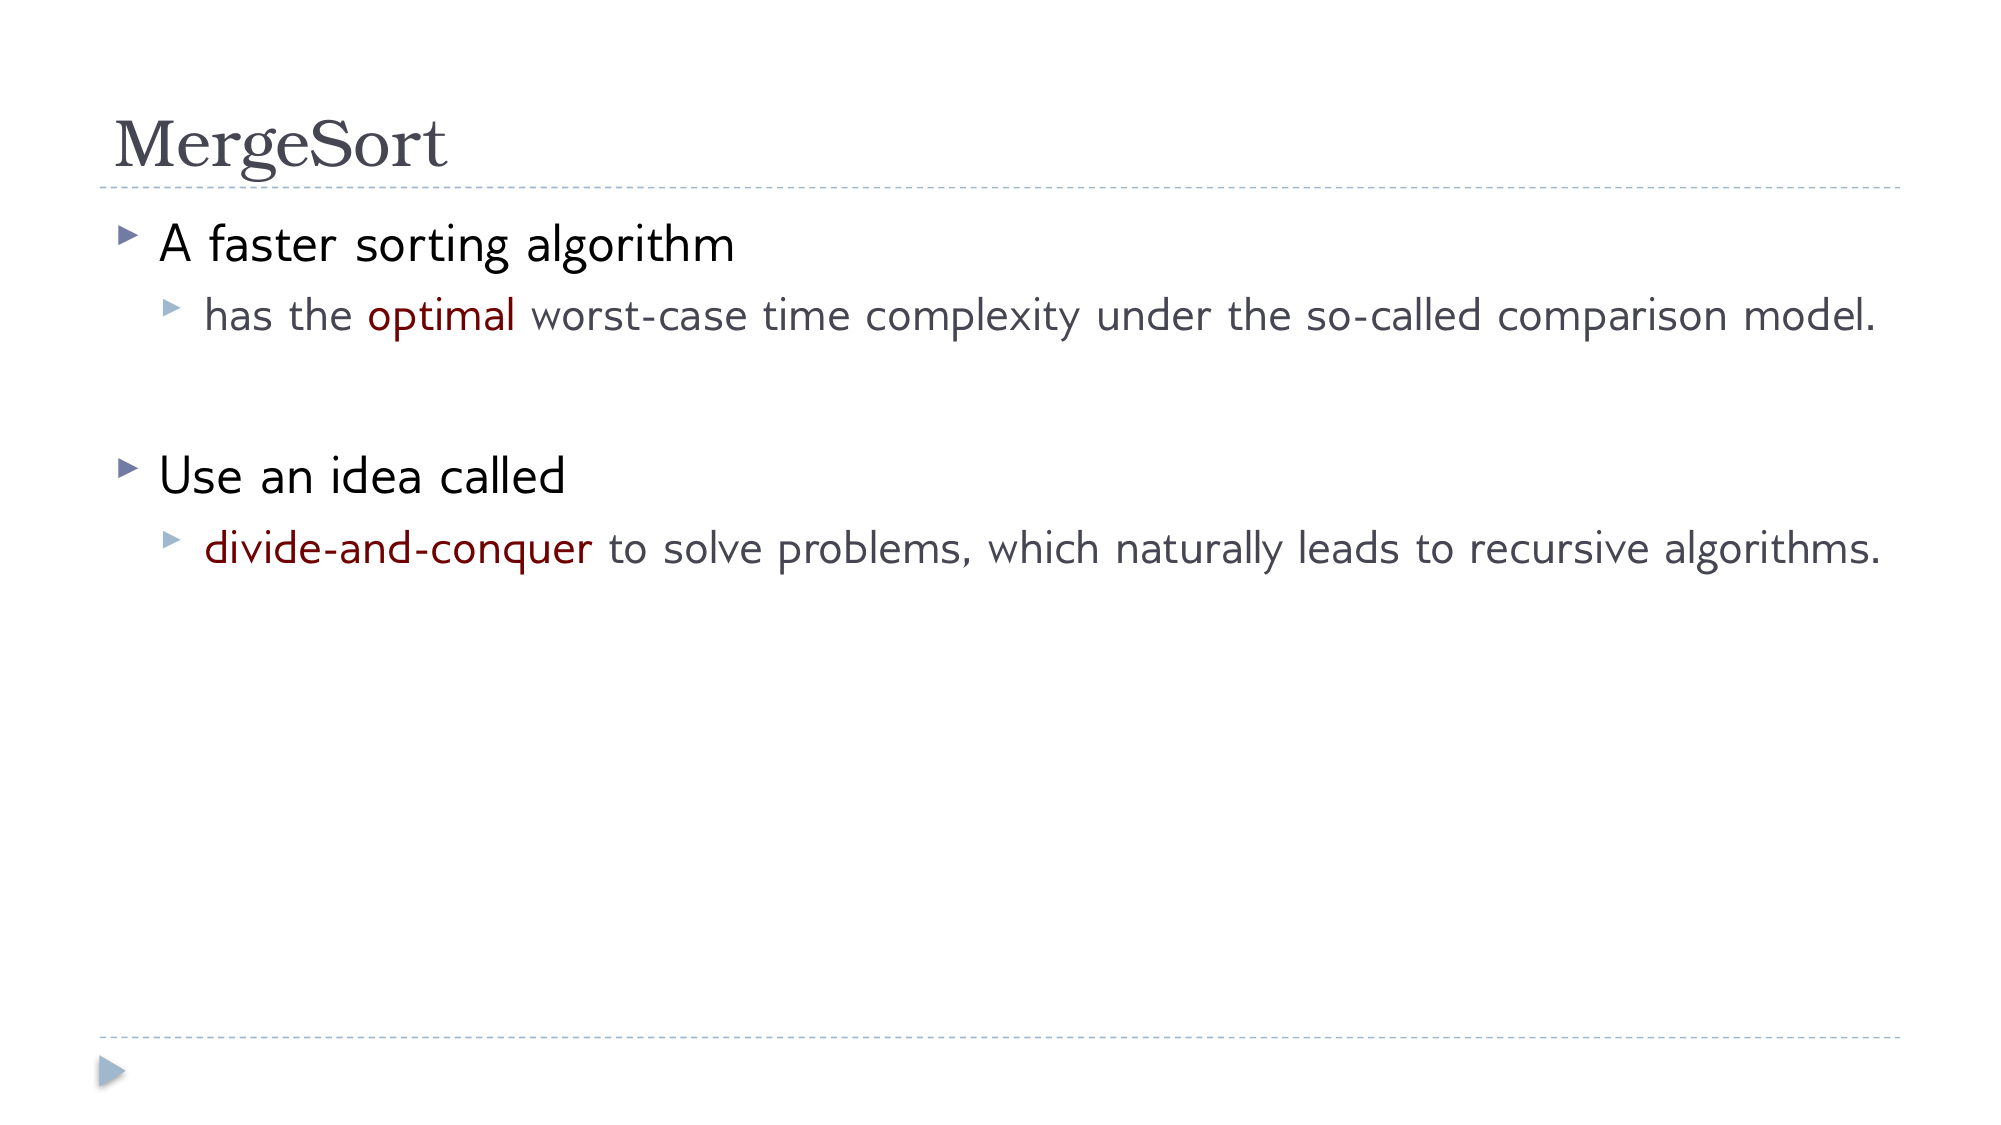

# MergeSort
A faster sorting algorithm
has the optimal worst-case time complexity under the so-called comparison model.

Use an idea called
divide-and-conquer to solve problems, which naturally leads to recursive algorithms.